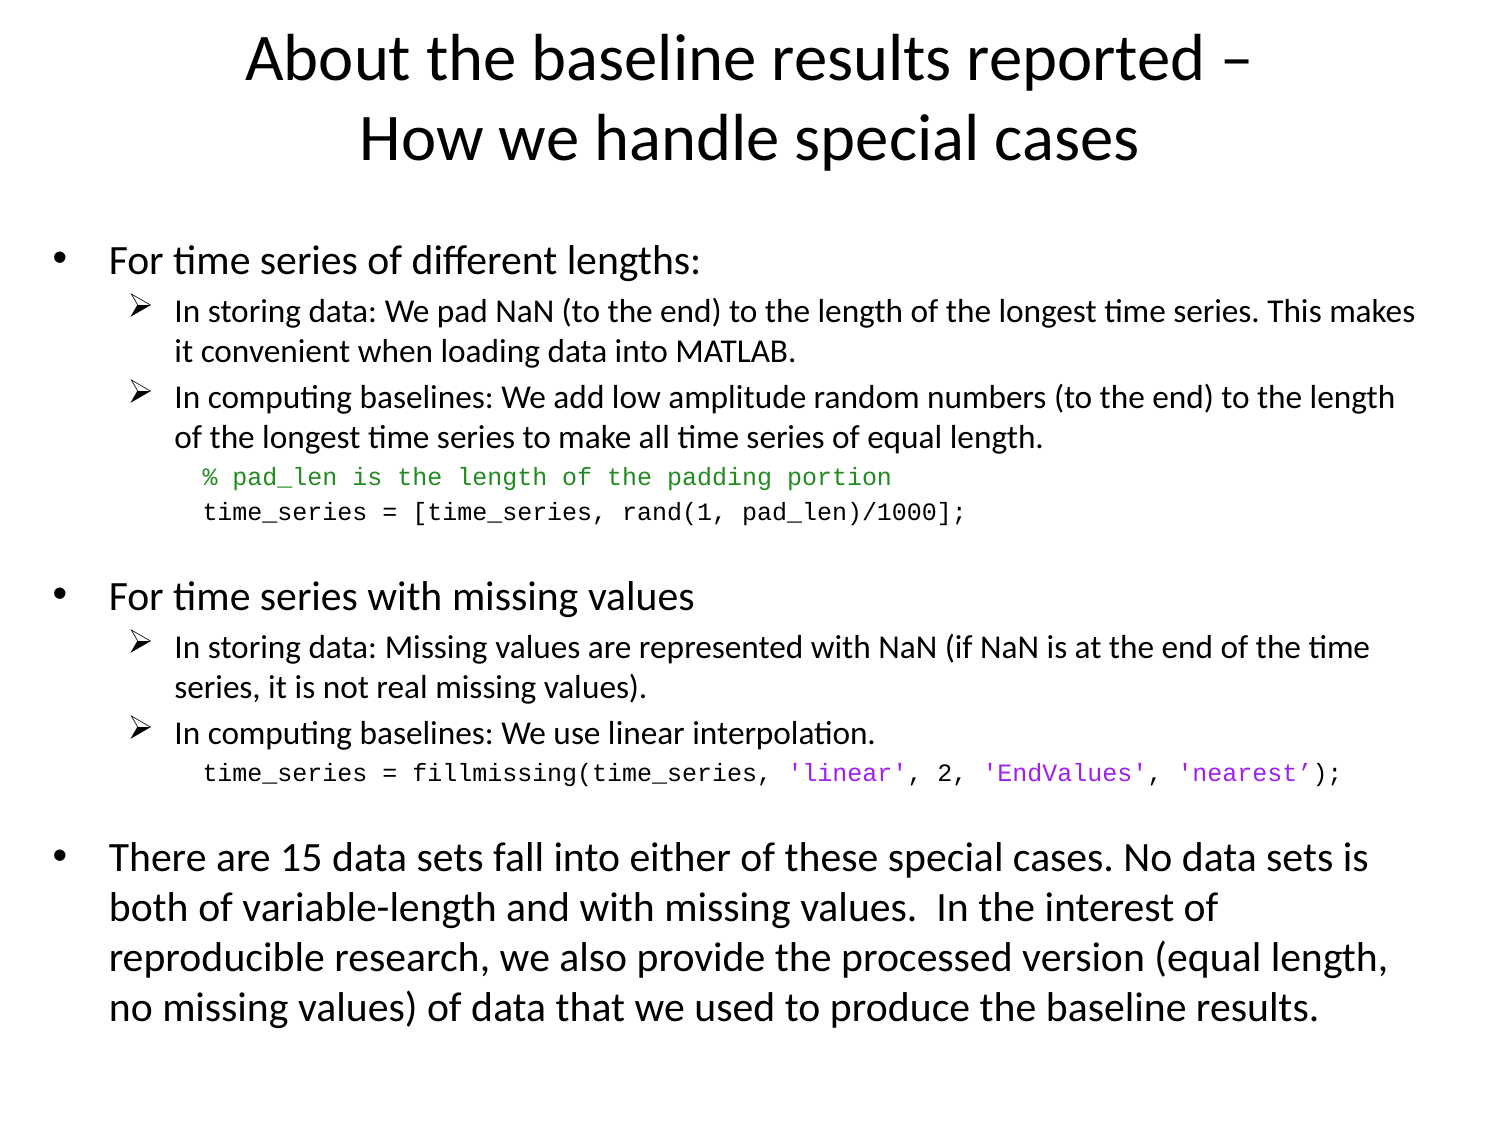

# About the baseline results reported – How we handle special cases
For time series of different lengths:
In storing data: We pad NaN (to the end) to the length of the longest time series. This makes it convenient when loading data into MATLAB.
In computing baselines: We add low amplitude random numbers (to the end) to the length of the longest time series to make all time series of equal length.
	% pad_len is the length of the padding portion
	time_series = [time_series, rand(1, pad_len)/1000];

For time series with missing values
In storing data: Missing values are represented with NaN (if NaN is at the end of the time series, it is not real missing values).
In computing baselines: We use linear interpolation.
	time_series = fillmissing(time_series, 'linear', 2, 'EndValues', 'nearest’);

There are 15 data sets fall into either of these special cases. No data sets is both of variable-length and with missing values.  In the interest of reproducible research, we also provide the processed version (equal length, no missing values) of data that we used to produce the baseline results.